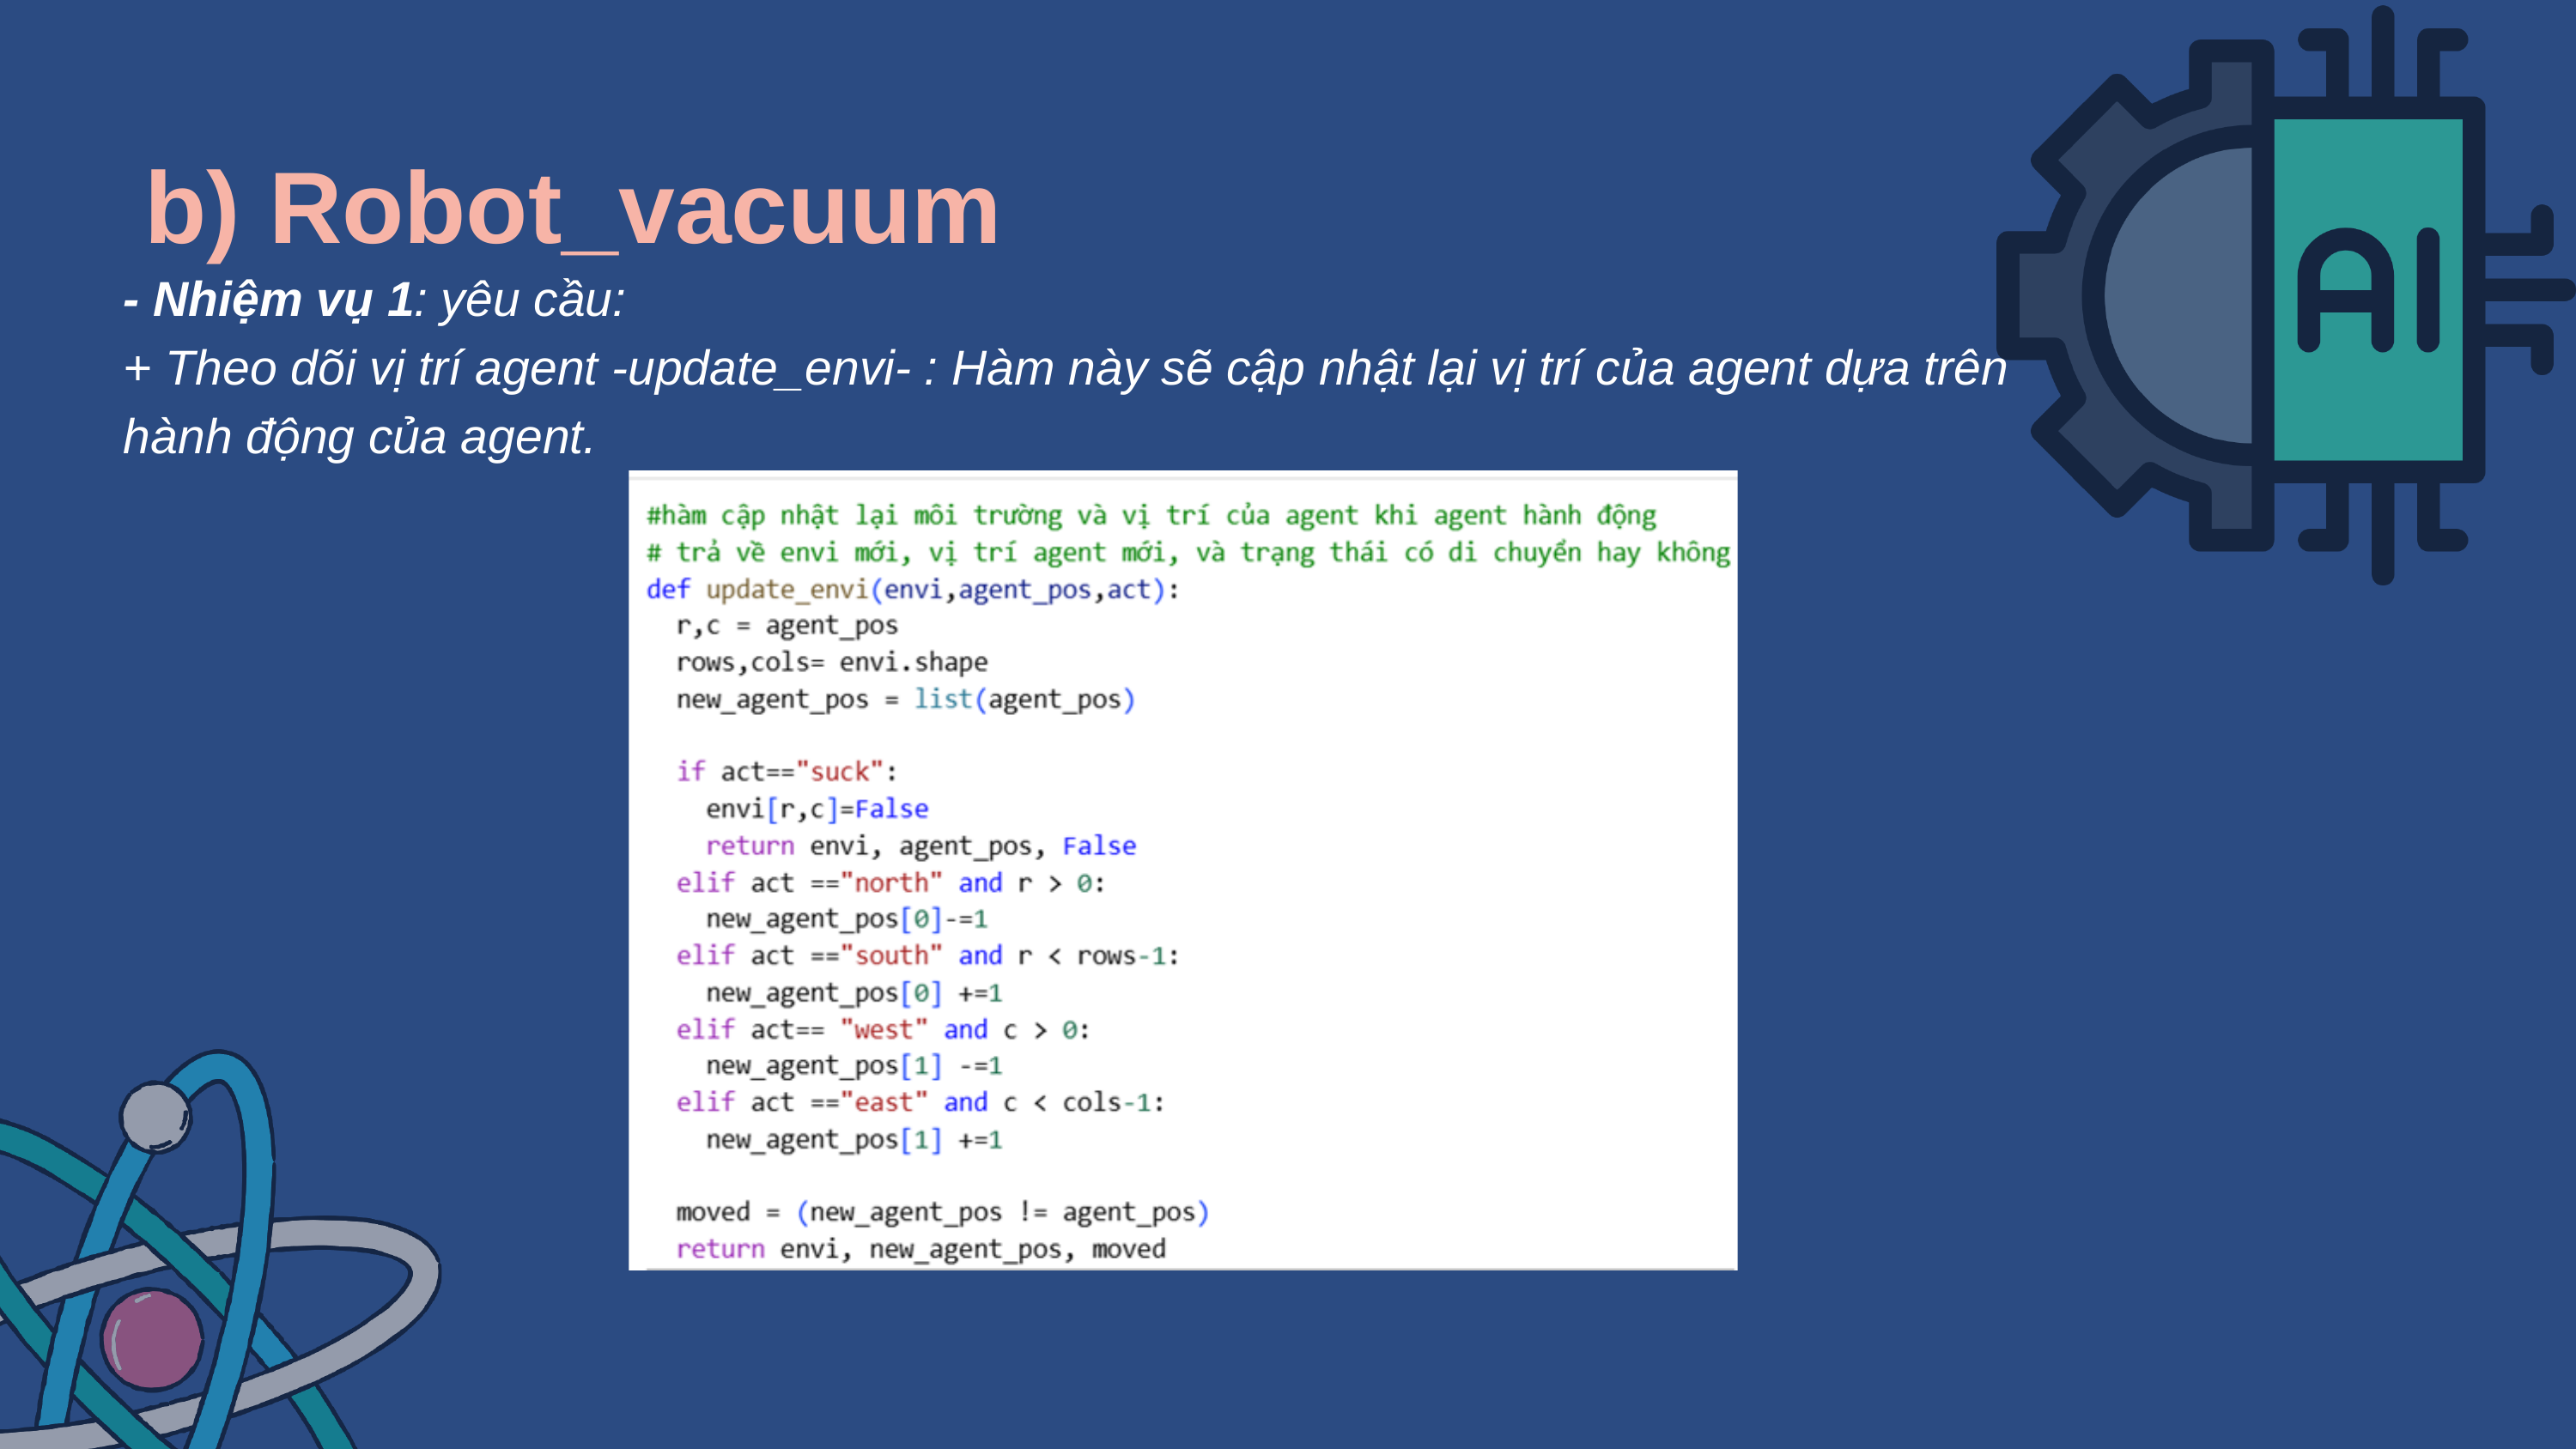

b) Robot_vacuum
- Nhiệm vụ 1: yêu cầu:
+ Theo dõi vị trí agent -update_envi- : Hàm này sẽ cập nhật lại vị trí của agent dựa trên hành động của agent.